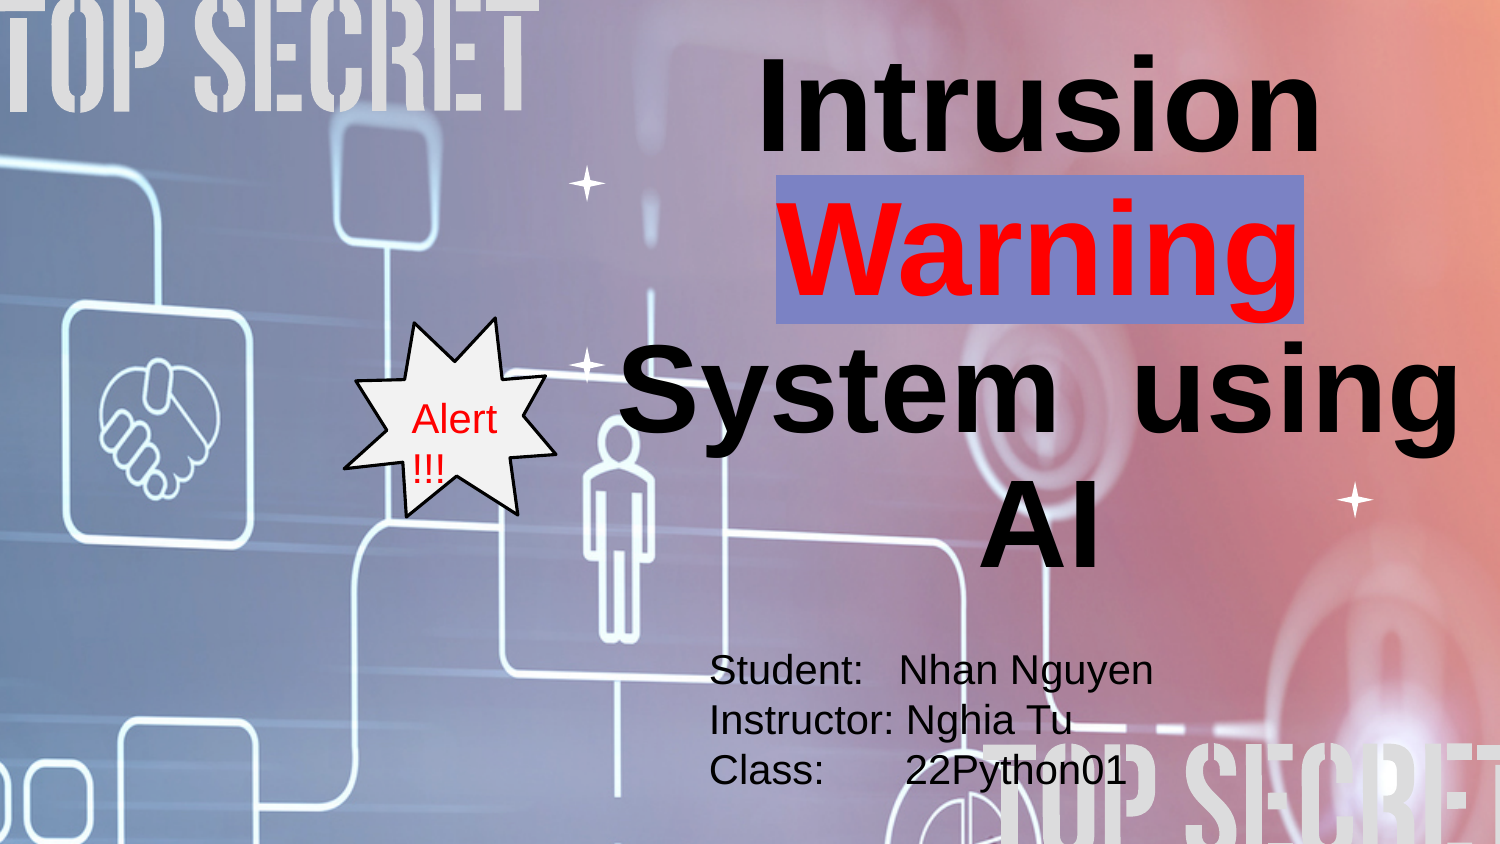

# Intrusion Warning System  using AI

Alert !!!

Student:   Nhan Nguyen
Instructor: Nghia Tu
Class: 	    22Python01